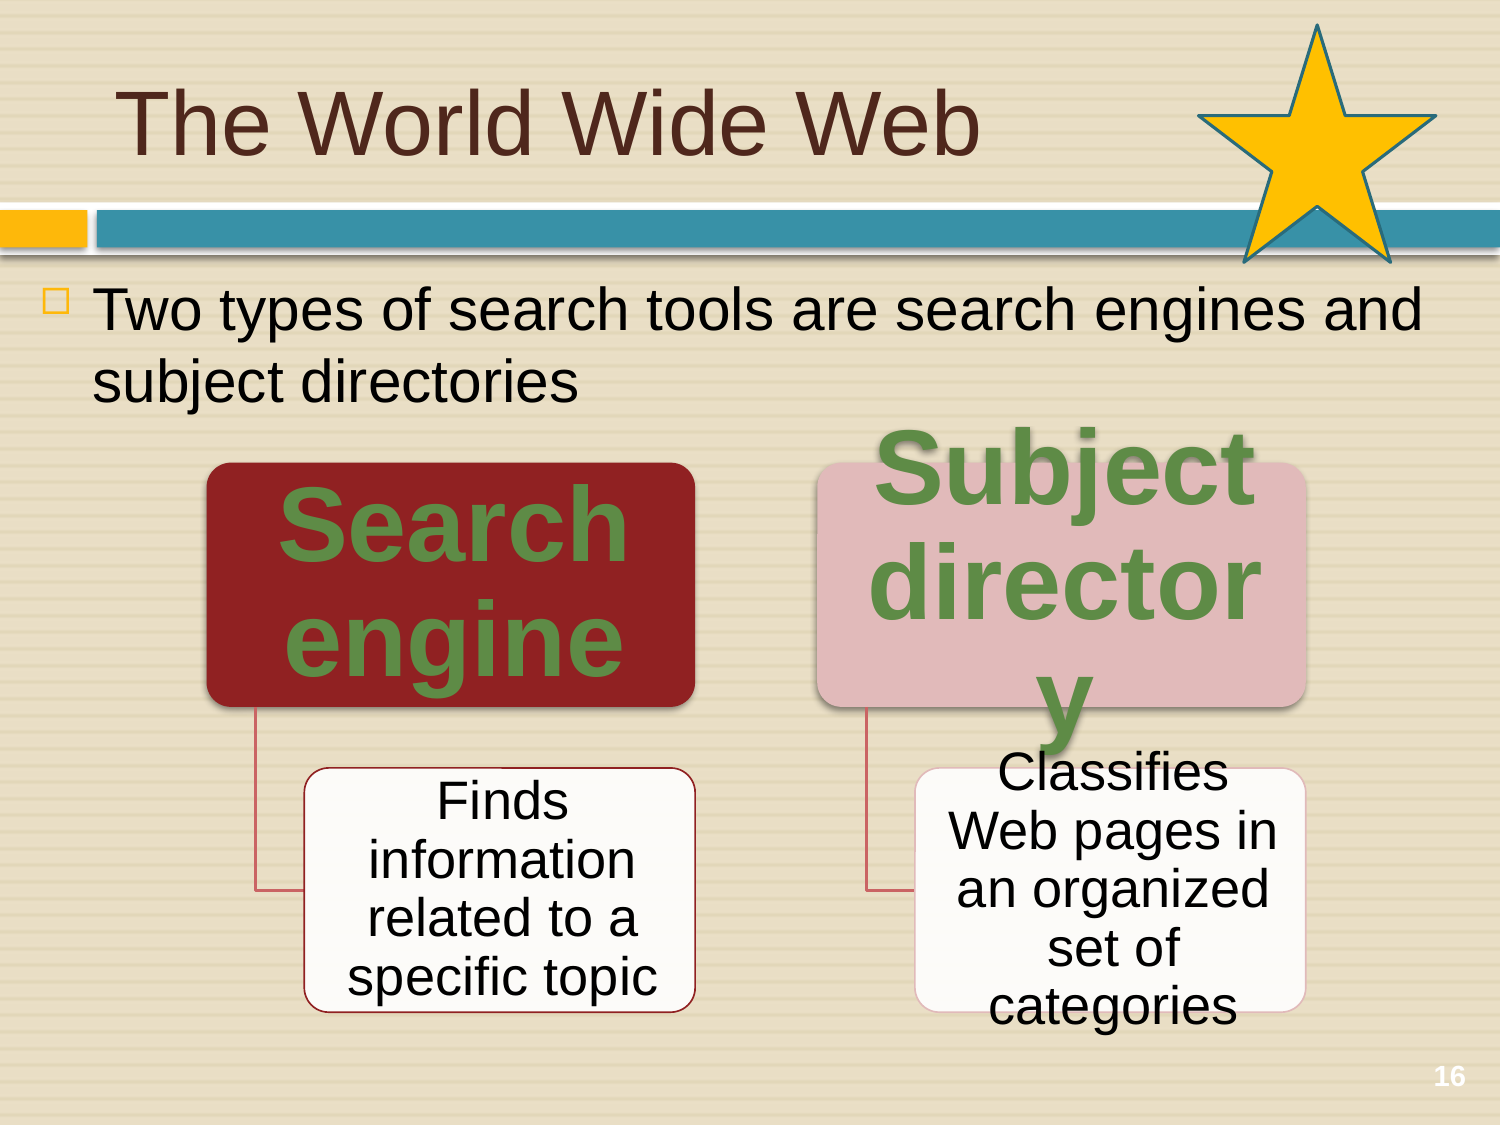

# The World Wide Web
Two types of search tools are search engines and subject directories
Search engine
Finds information related to a specific topic
Subject directory
Classifies Web pages in an organized set of categories
16